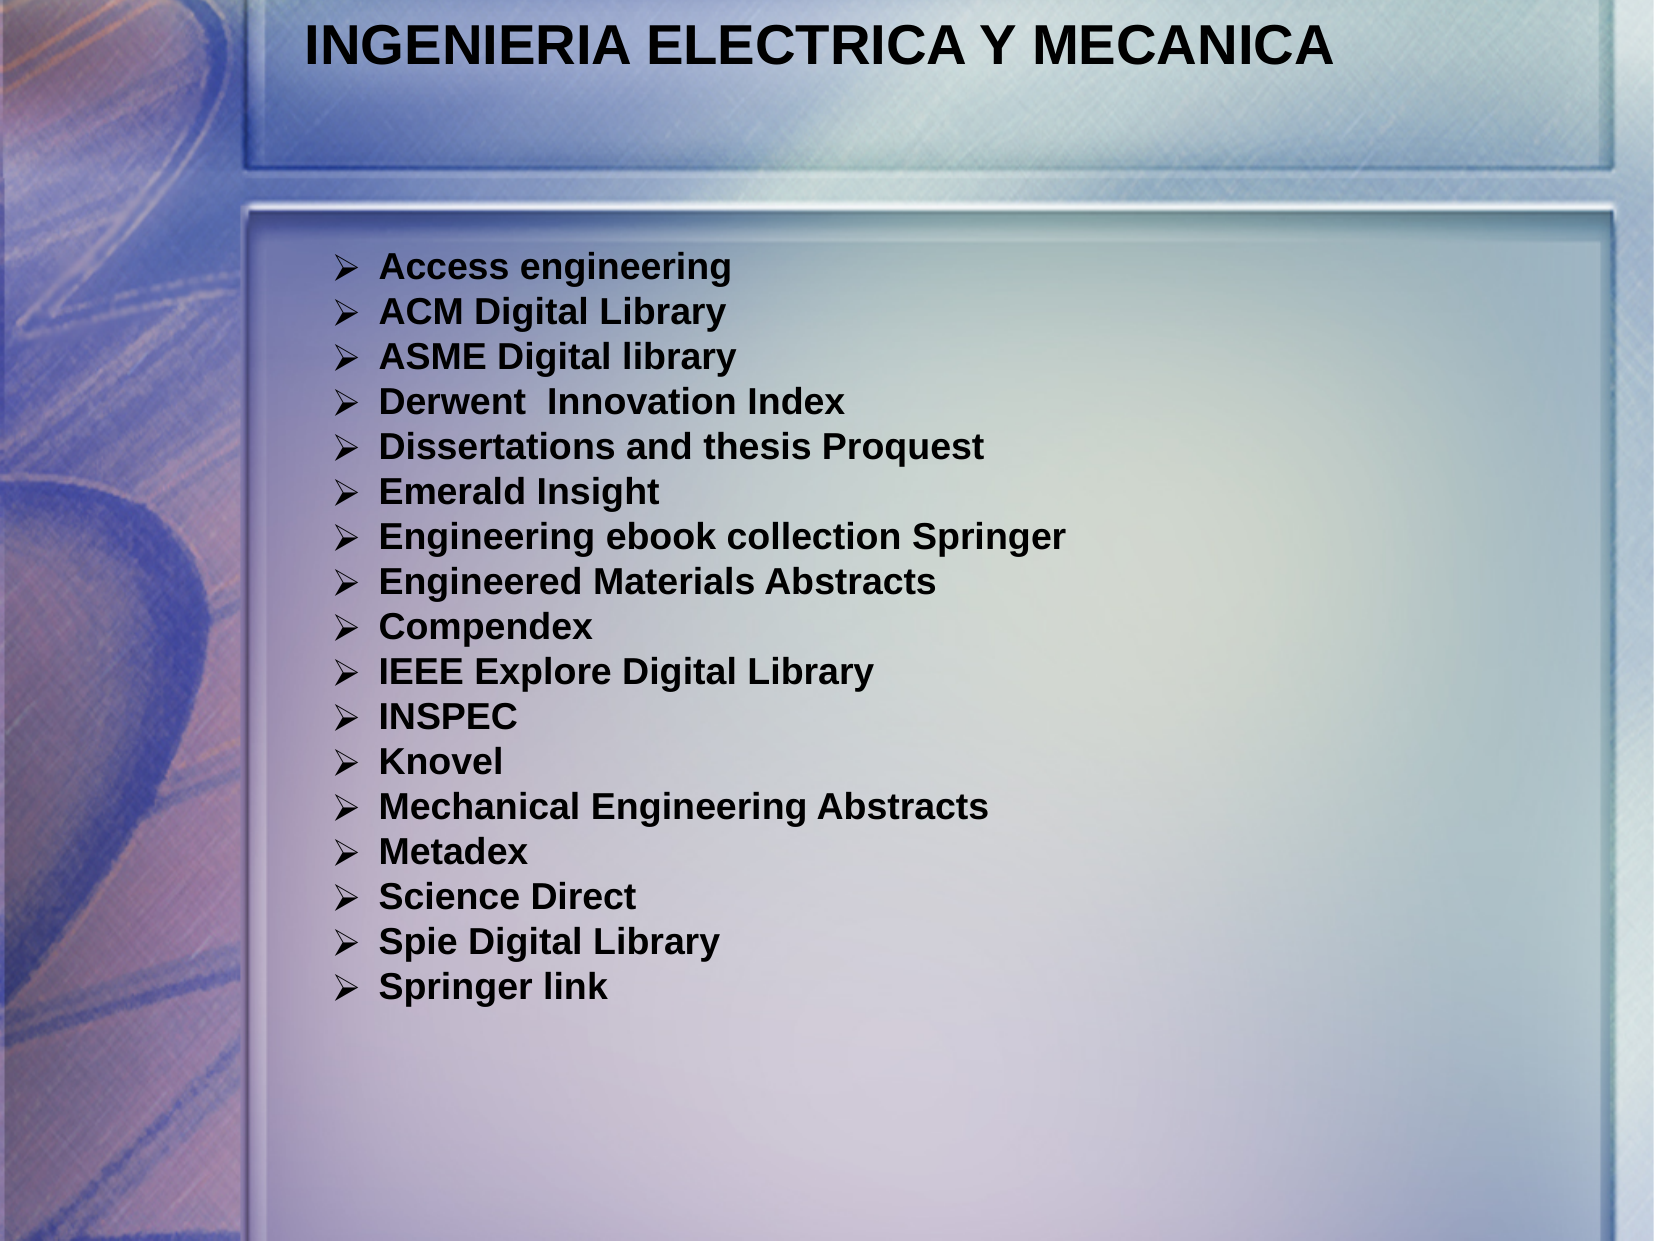

INGENIERIA ELECTRICA Y MECANICA
Access engineering
ACM Digital Library
ASME Digital library
Derwent  Innovation Index
Dissertations and thesis Proquest
Emerald Insight
Engineering ebook collection Springer
Engineered Materials Abstracts
Compendex
IEEE Explore Digital Library
INSPEC
Knovel
Mechanical Engineering Abstracts
Metadex
Science Direct
Spie Digital Library
Springer link